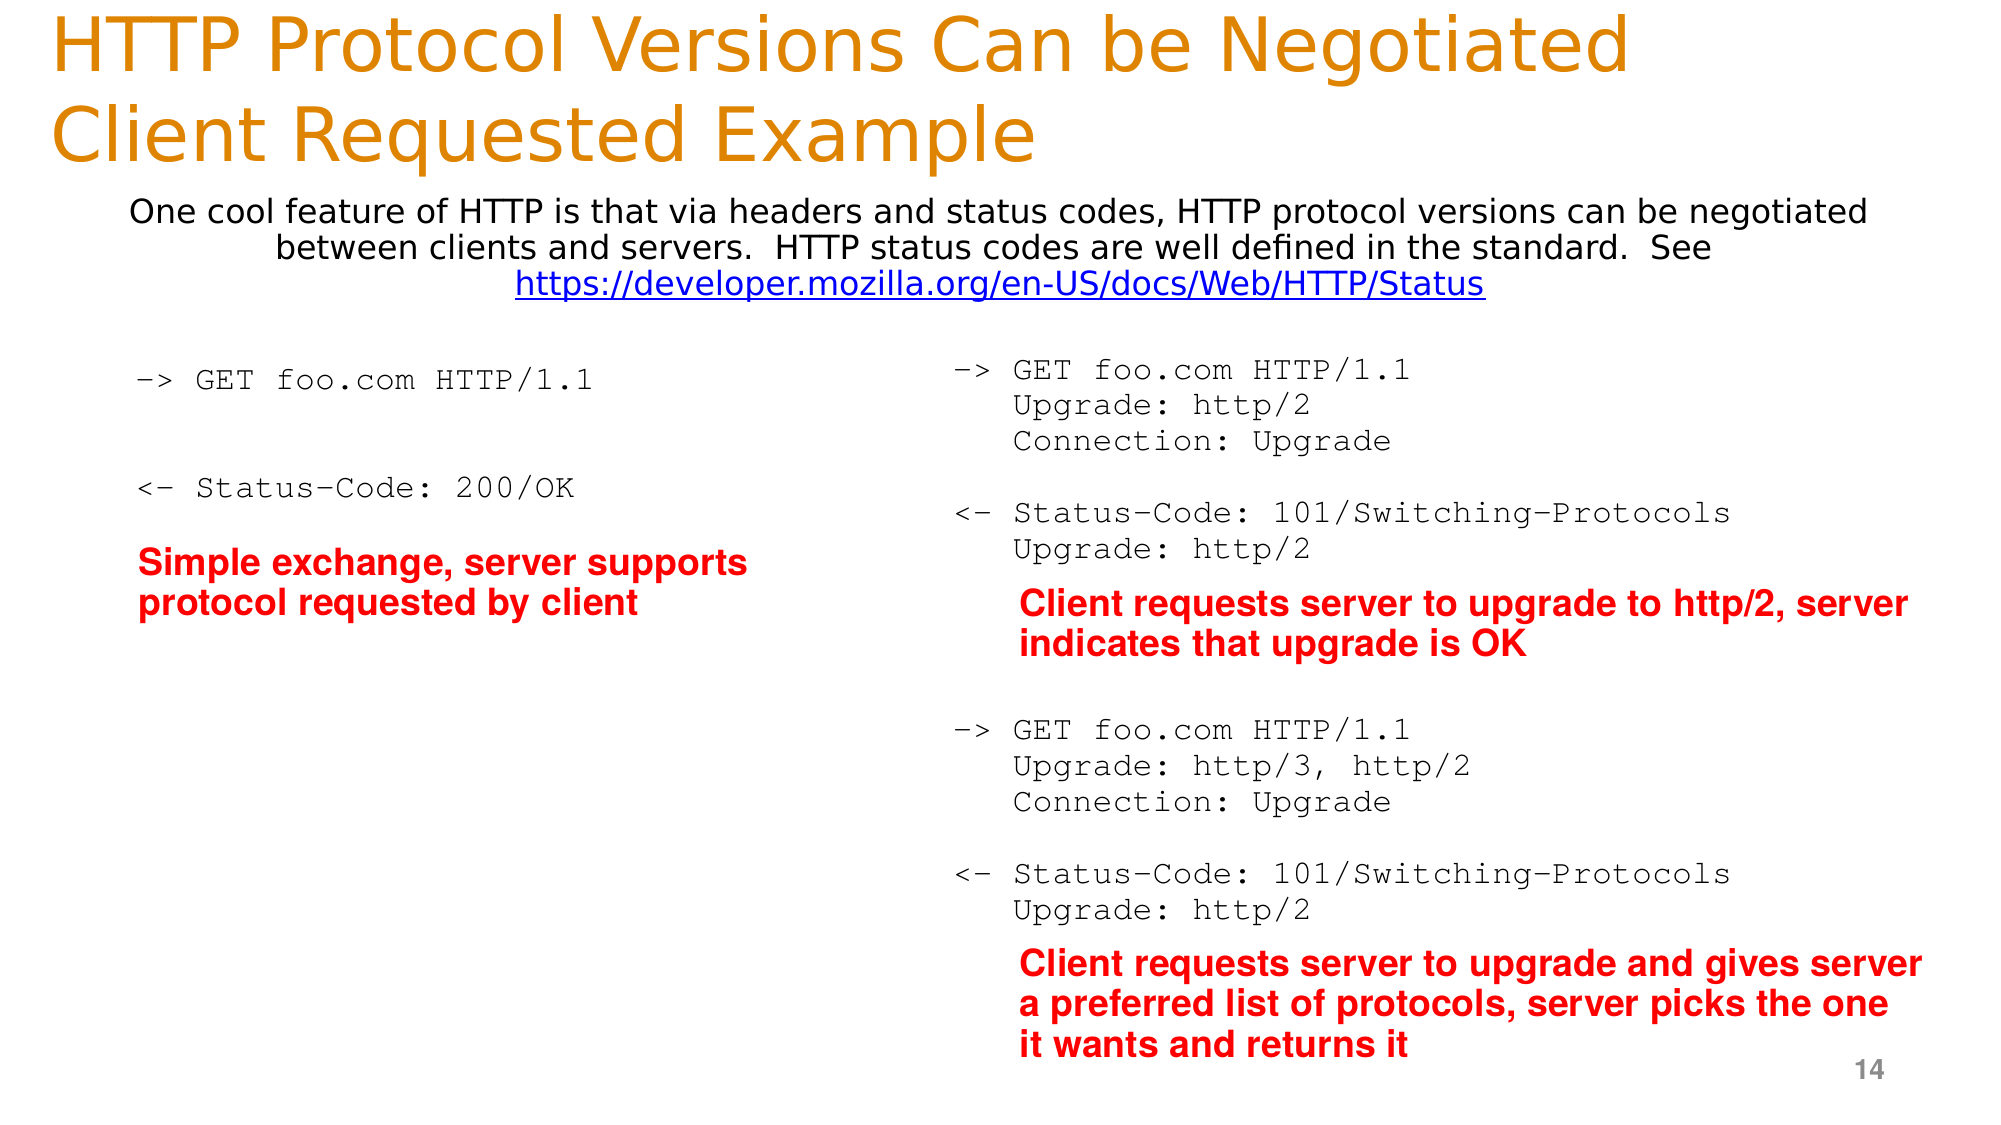

# HTTP Protocol Versions Can be Negotiated Client Requested Example
One cool feature of HTTP is that via headers and status codes, HTTP protocol versions can be negotiated
between clients and servers.  HTTP status codes are well defined in the standard.  See https://developer.mozilla.org/en-US/docs/Web/HTTP/Status

-> GET foo.com HTTP/1.1
   Upgrade: http/2
   Connection: Upgrade
<- Status-Code: 101/Switching-Protocols
   Upgrade: http/2
-> GET foo.com HTTP/1.1
<- Status-Code: 200/OK
Simple exchange, server supports
protocol requested by client
Client requests server to upgrade to http/2, server
indicates that upgrade is OK
-> GET foo.com HTTP/1.1
   Upgrade: http/3, http/2
   Connection: Upgrade
<- Status-Code: 101/Switching-Protocols
   Upgrade: http/2
Client requests server to upgrade and gives server
a preferred list of protocols, server picks the one
it wants and returns it
14